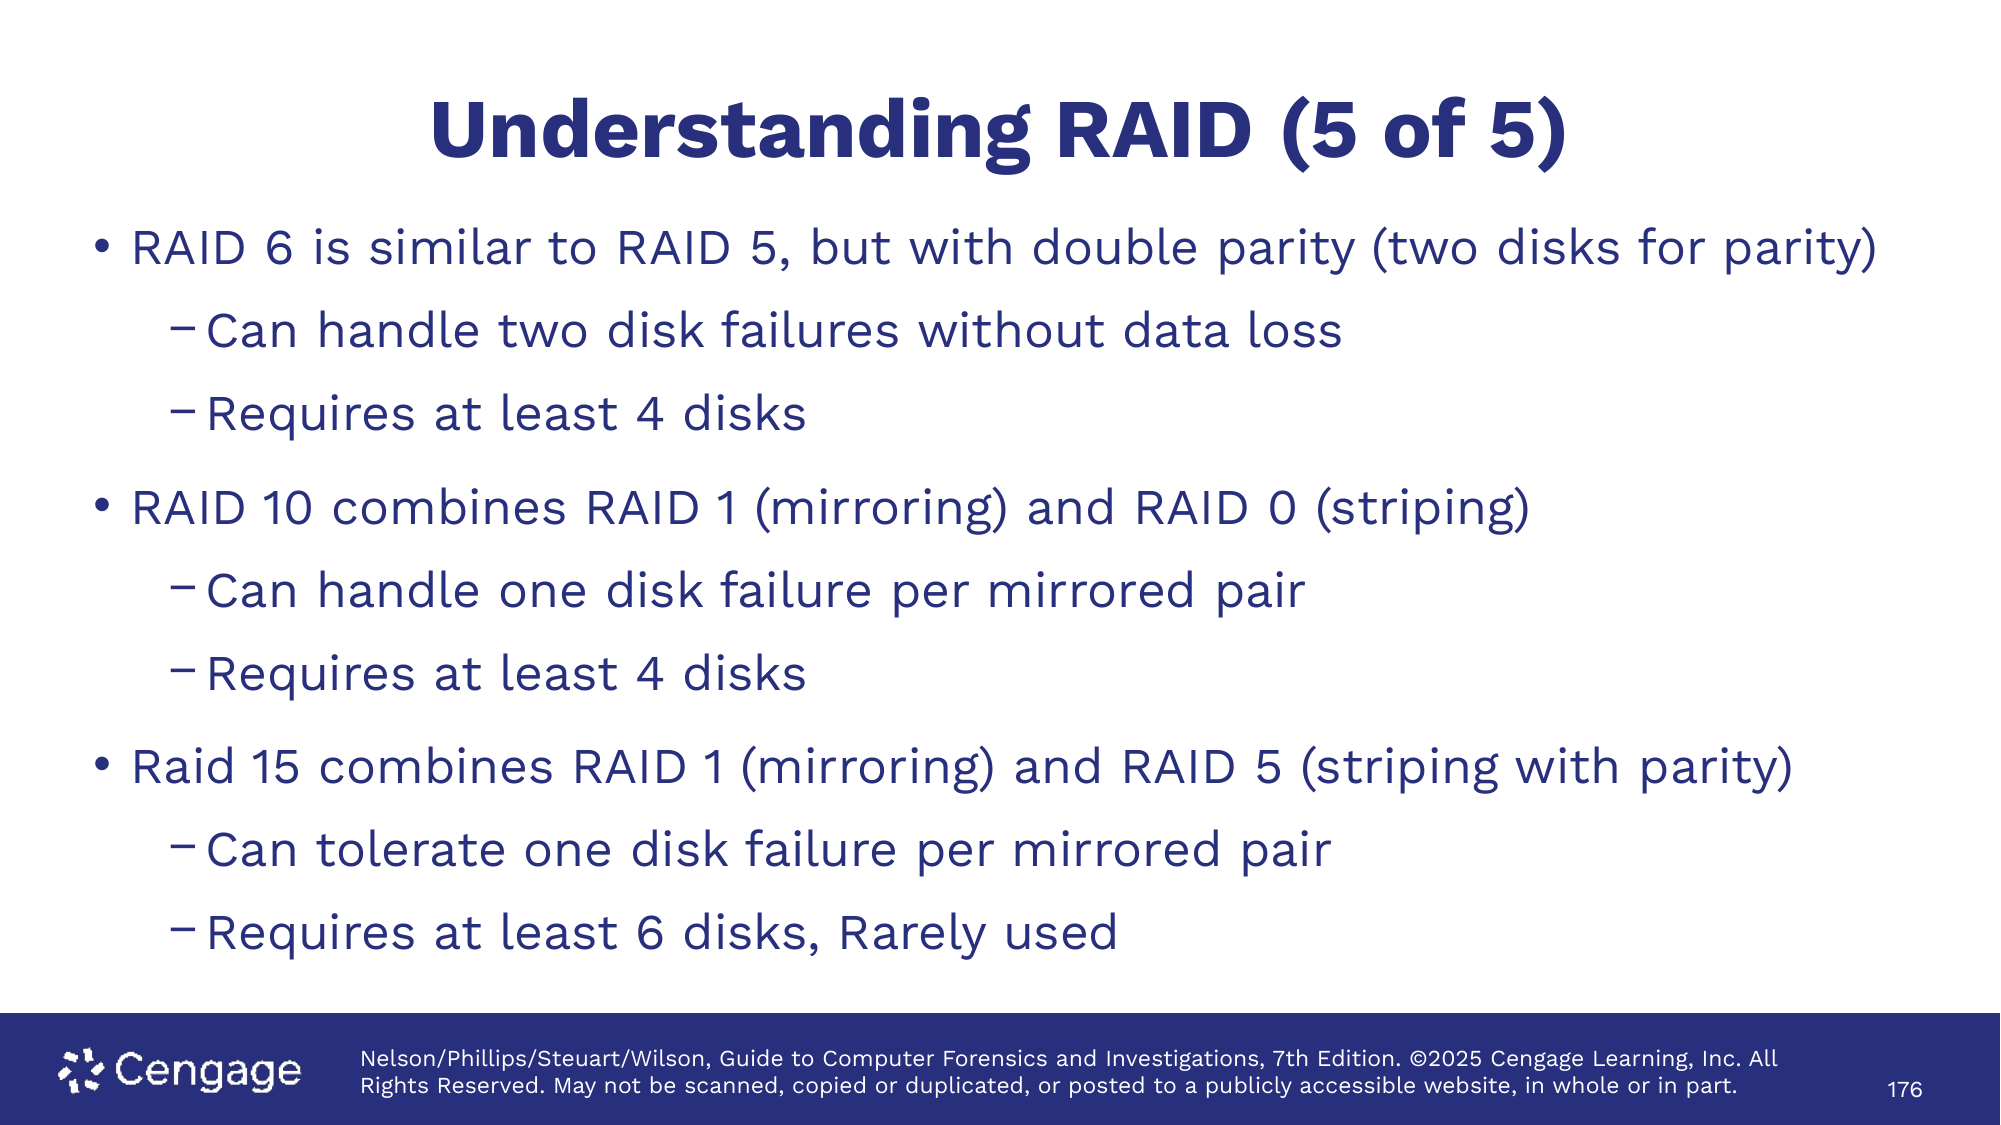

# Understanding RAID (5 of 5)
RAID 6 is similar to RAID 5, but with double parity (two disks for parity)
Can handle two disk failures without data loss
Requires at least 4 disks
RAID 10 combines RAID 1 (mirroring) and RAID 0 (striping)
Can handle one disk failure per mirrored pair
Requires at least 4 disks
Raid 15 combines RAID 1 (mirroring) and RAID 5 (striping with parity)
Can tolerate one disk failure per mirrored pair
Requires at least 6 disks, Rarely used